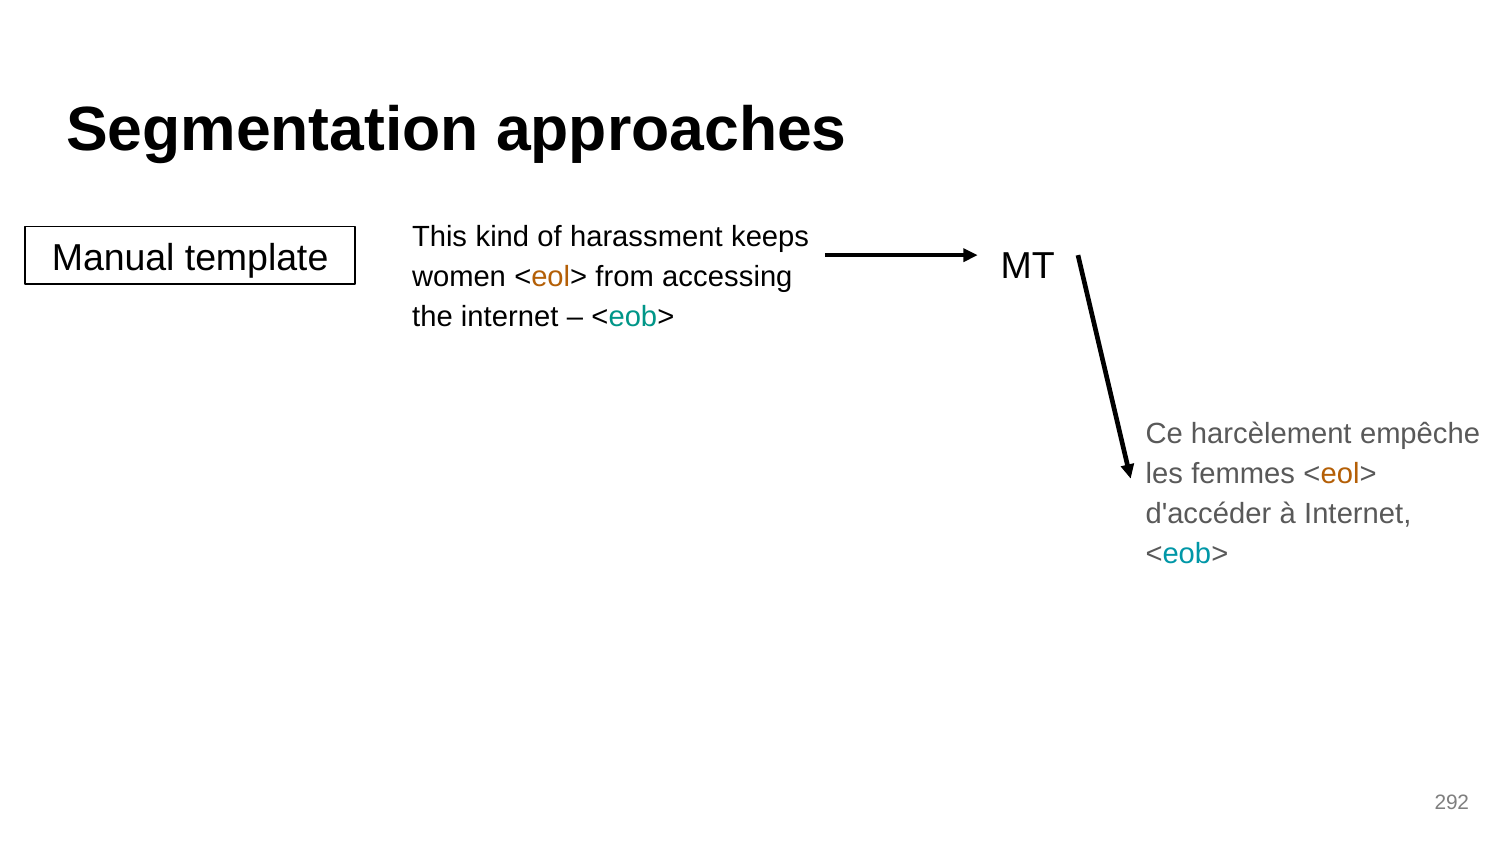

Segmentation approaches
This kind of harassment keeps women <eol> from accessing the internet – <eob>
Manual template
MT
Ce harcèlement empêche les femmes <eol> d'accéder à Internet, <eob>
292